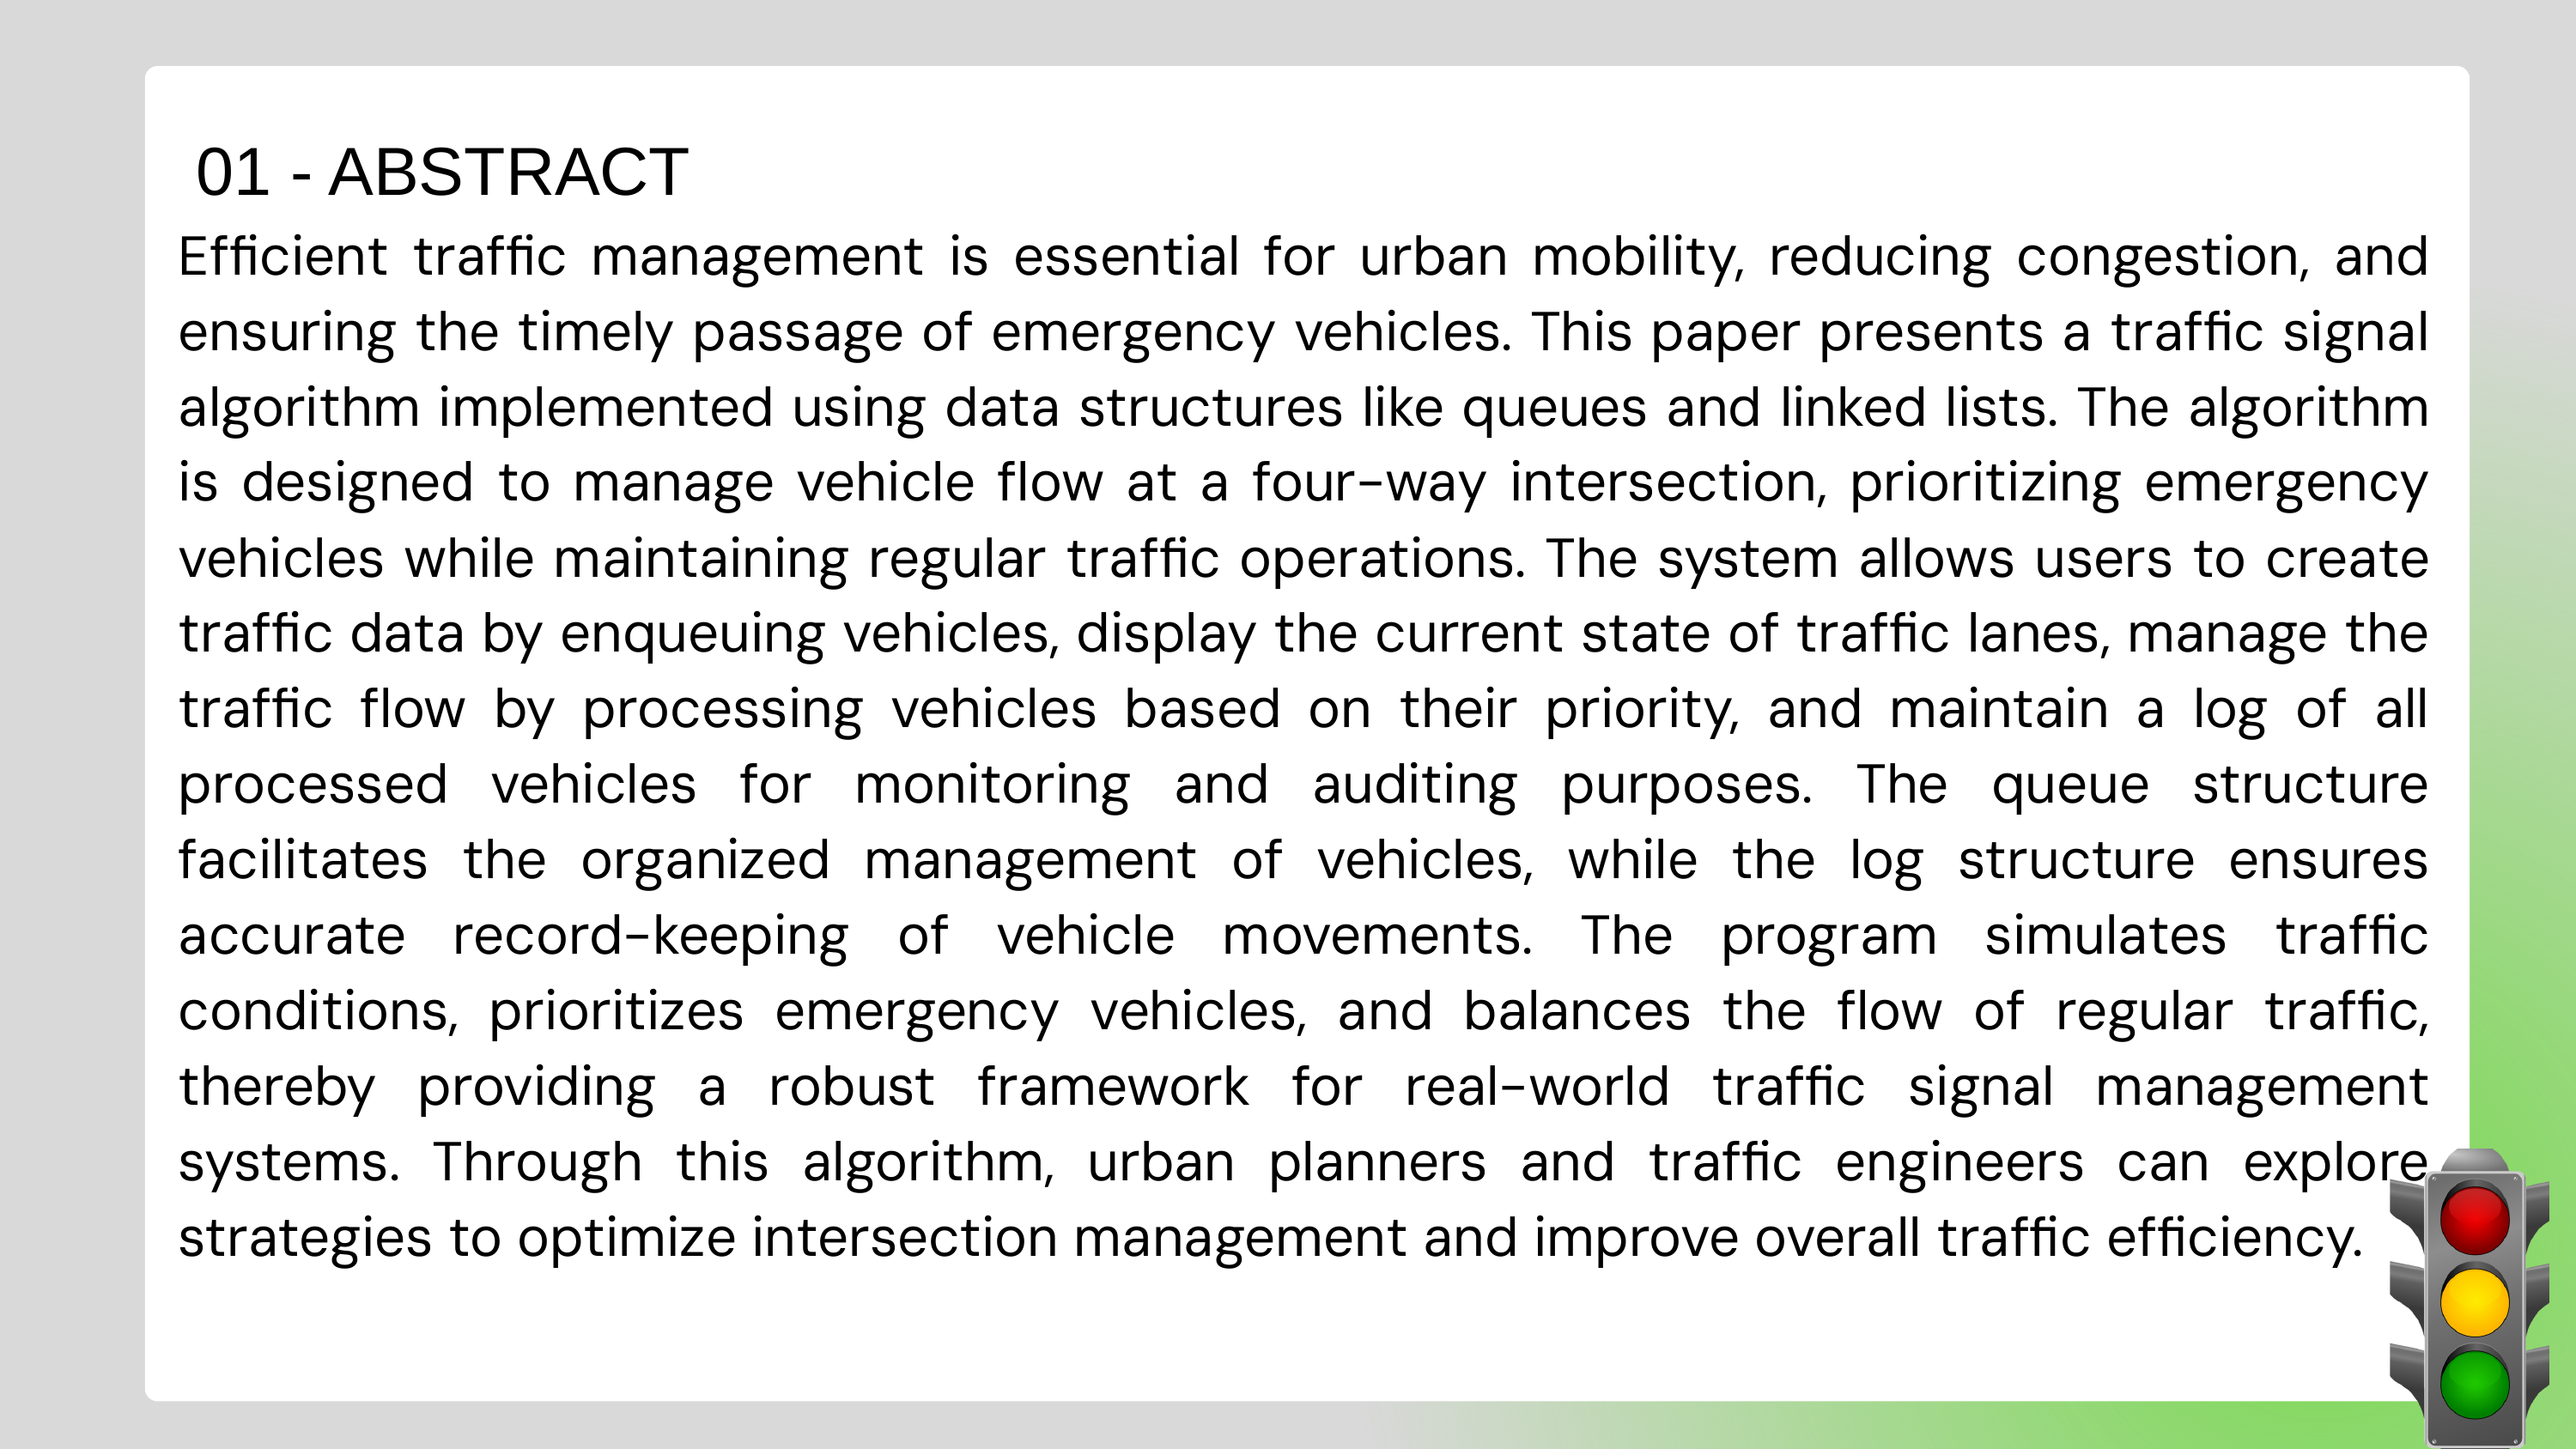

01 - ABSTRACT

Efficient traffic management is essential for urban mobility, reducing congestion, and ensuring the timely passage of emergency vehicles. This paper presents a traffic signal algorithm implemented using data structures like queues and linked lists. The algorithm is designed to manage vehicle flow at a four-way intersection, prioritizing emergency vehicles while maintaining regular traffic operations. The system allows users to create traffic data by enqueuing vehicles, display the current state of traffic lanes, manage the traffic flow by processing vehicles based on their priority, and maintain a log of all processed vehicles for monitoring and auditing purposes. The queue structure facilitates the organized management of vehicles, while the log structure ensures accurate record-keeping of vehicle movements. The program simulates traffic conditions, prioritizes emergency vehicles, and balances the flow of regular traffic, thereby providing a robust framework for real-world traffic signal management systems. Through this algorithm, urban planners and traffic engineers can explore strategies to optimize intersection management and improve overall traffic efficiency.